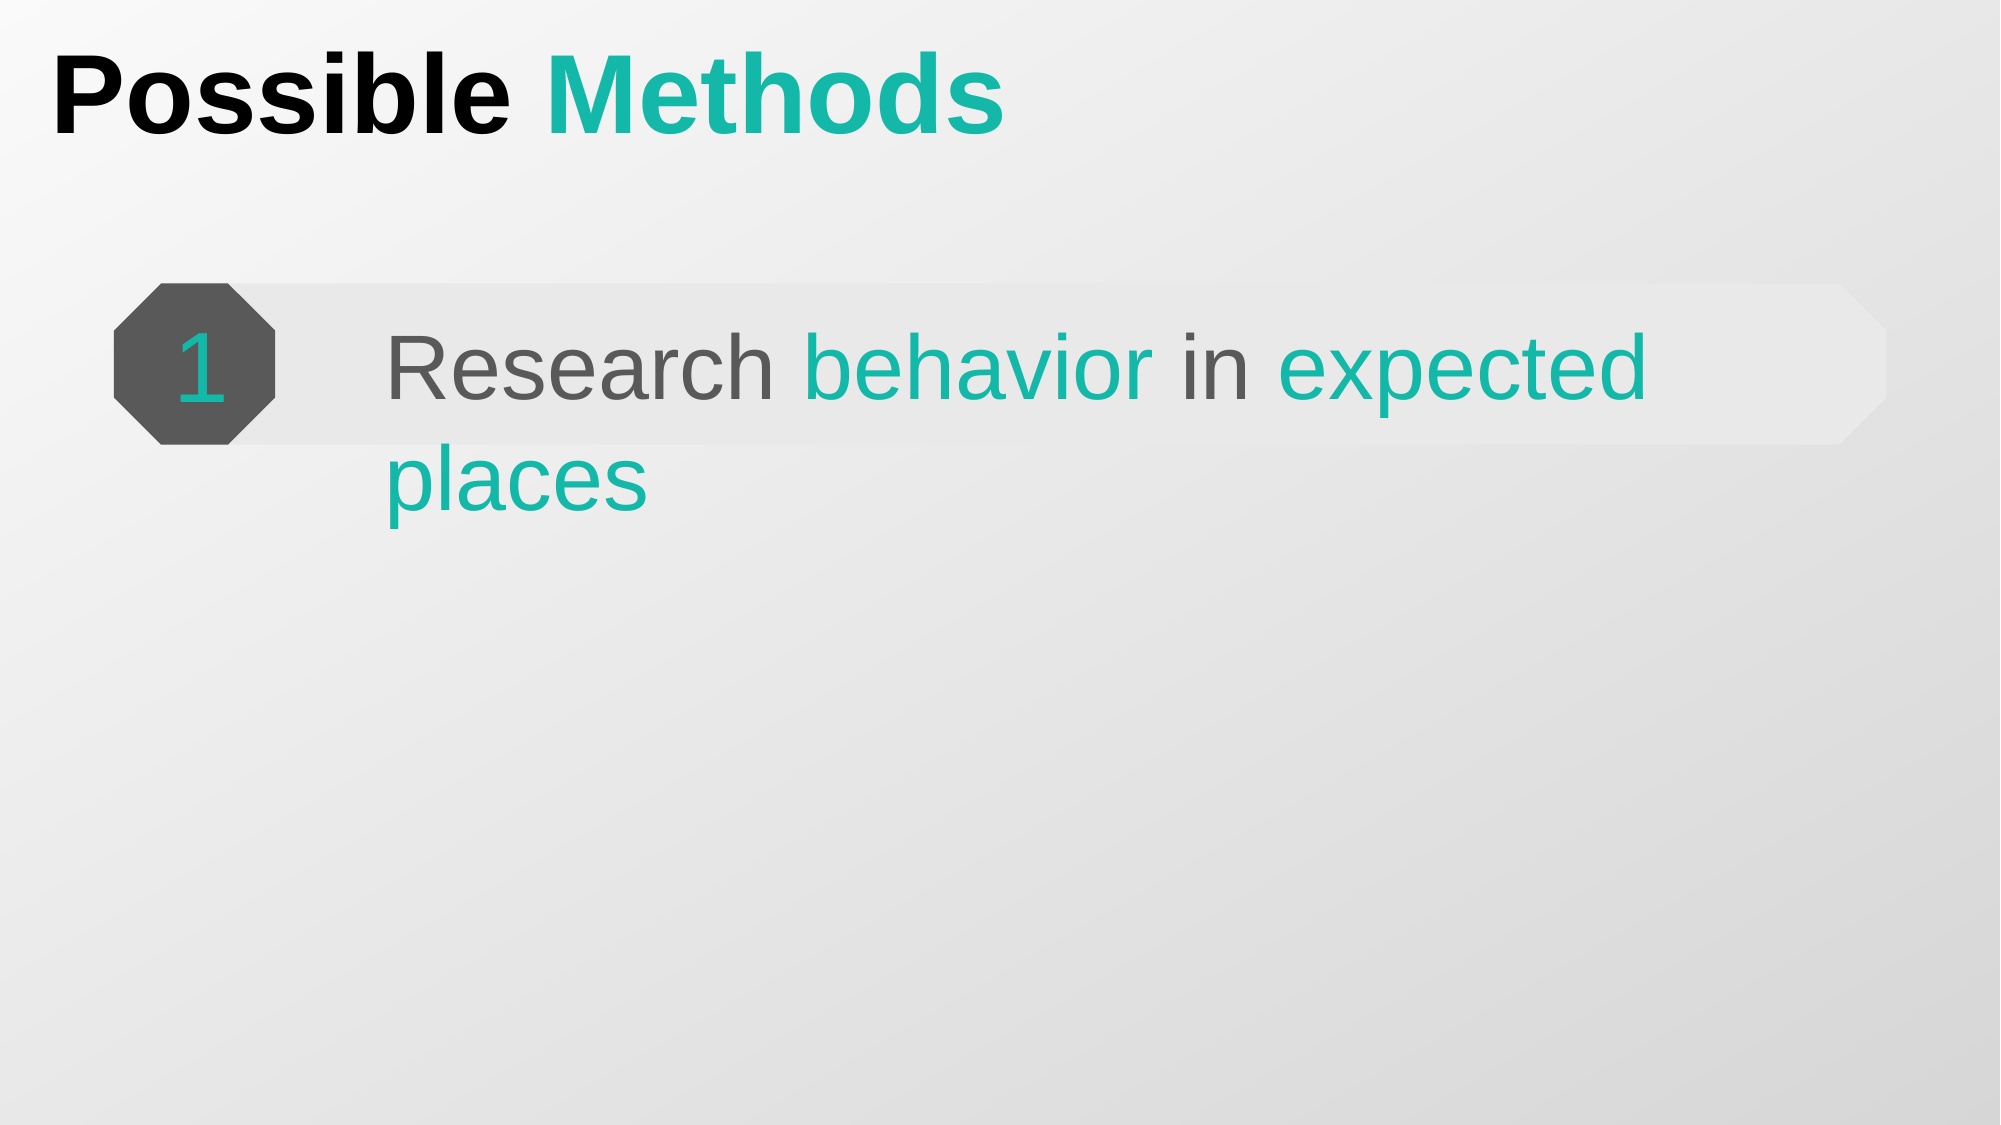

Possible Methods

1
Research behavior in expected places